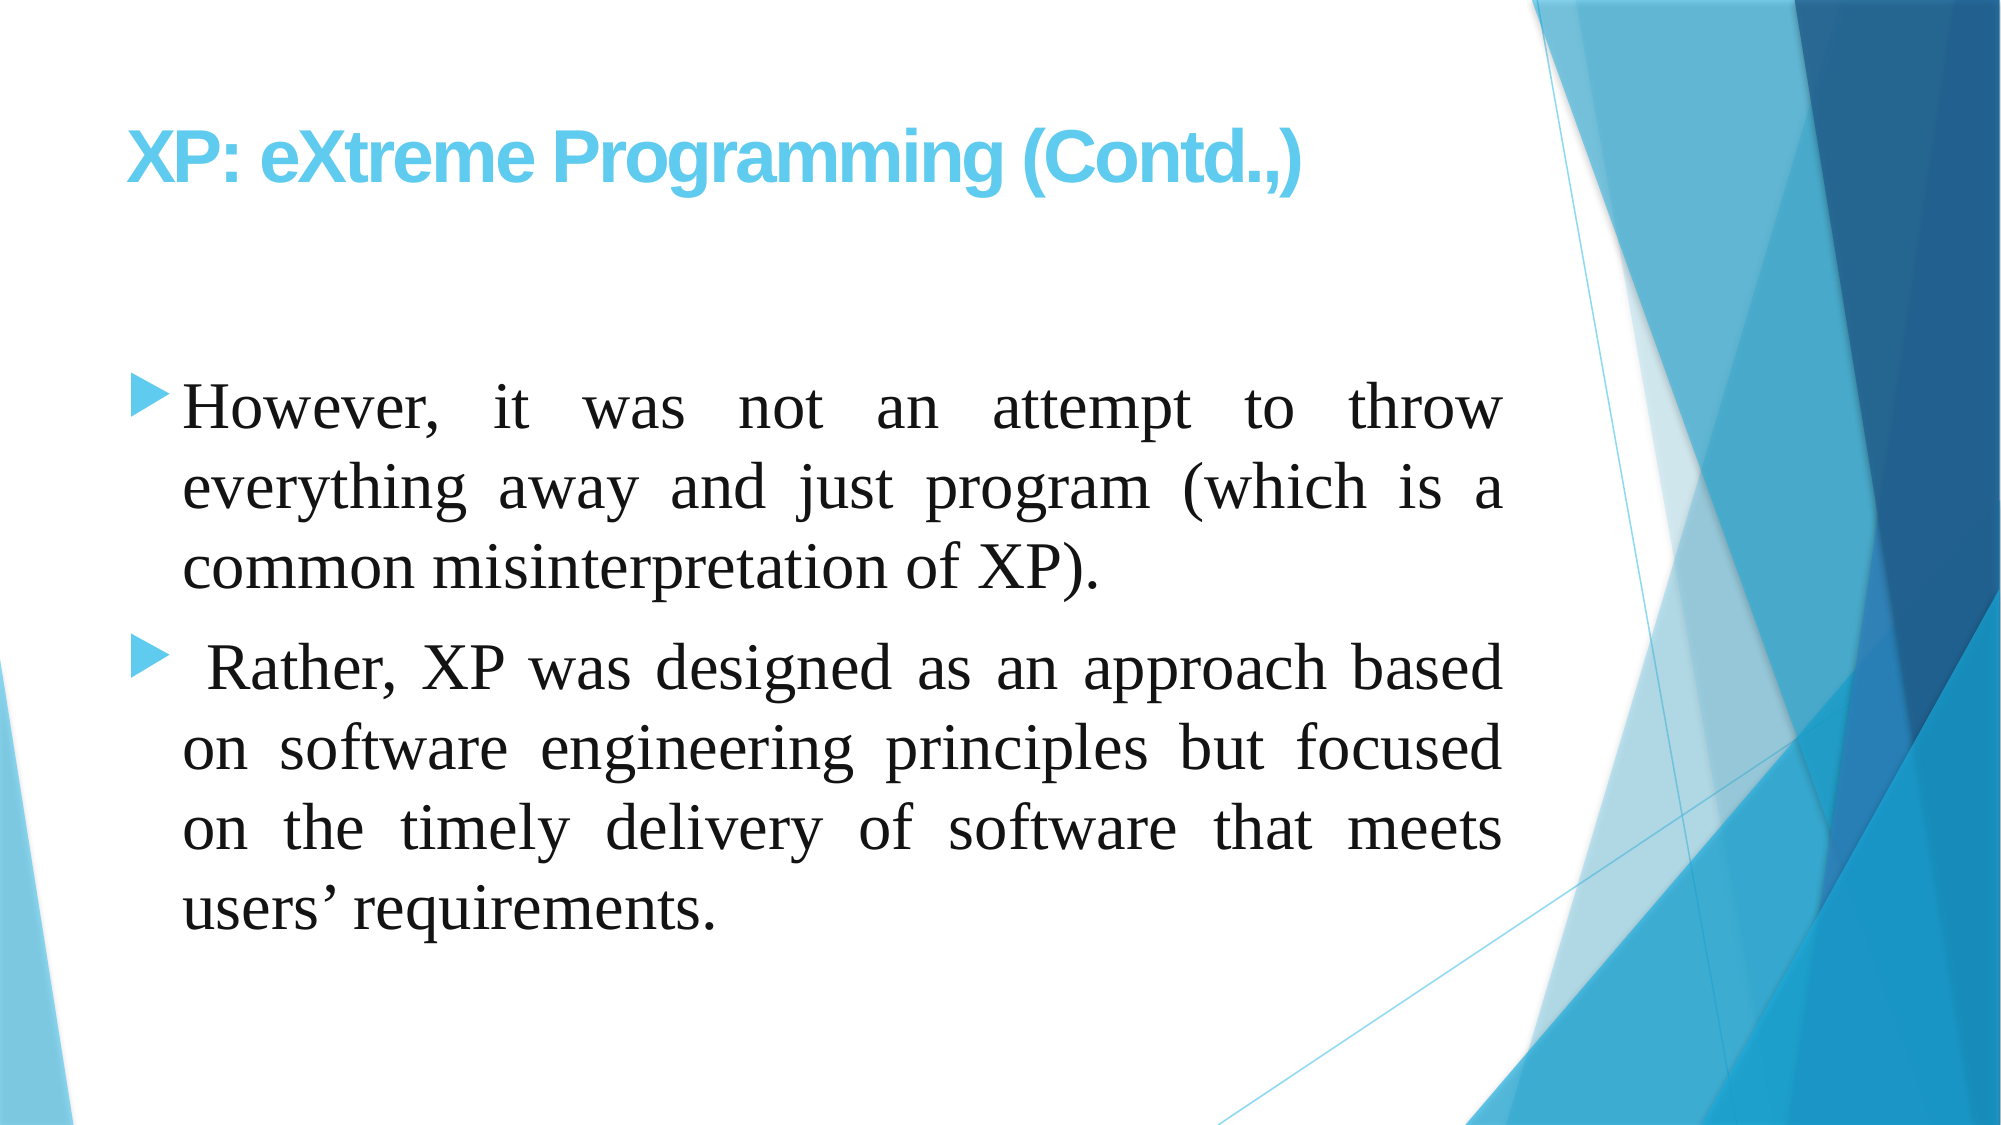

# XP: eXtreme Programming (Contd.,)
However, it was not an attempt to throw everything away and just program (which is a common misinterpretation of XP).
 Rather, XP was designed as an approach based on software engineering principles but focused on the timely delivery of software that meets users’ requirements.